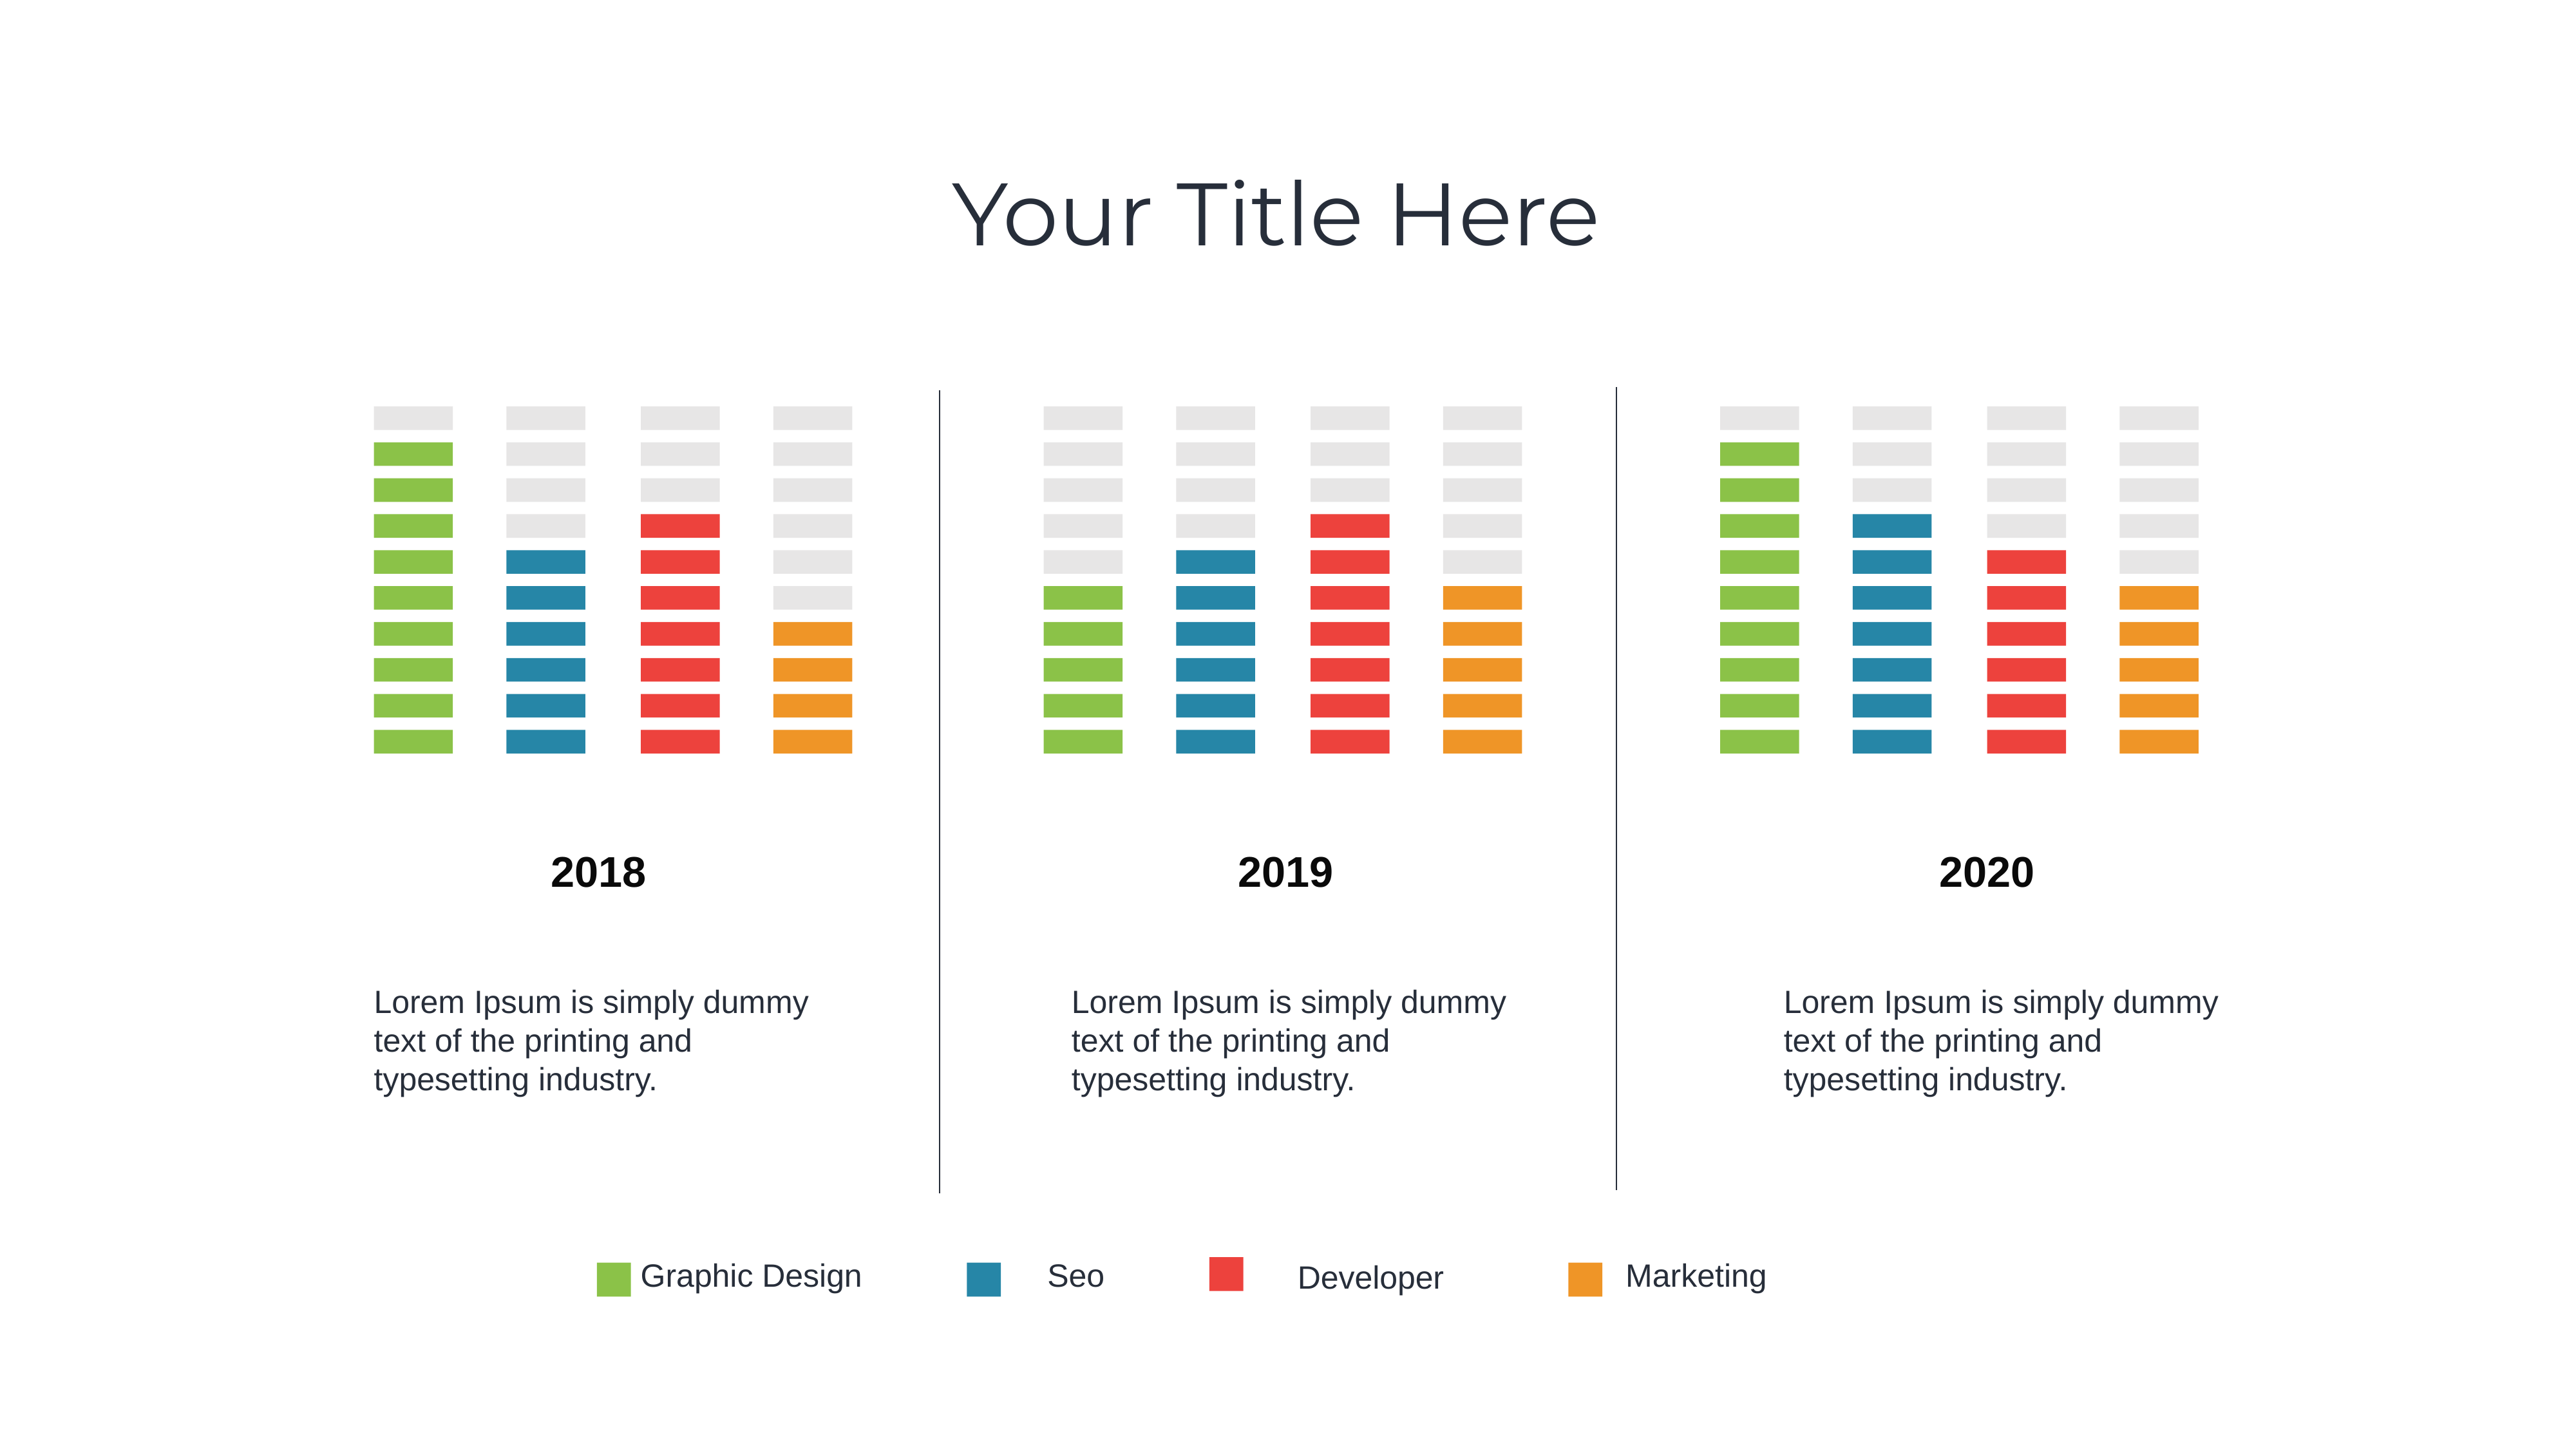

47
# Your Title Here

2018
2019
2020
Lorem Ipsum is simply dummy text of the printing and typesetting industry.
Lorem Ipsum is simply dummy text of the printing and typesetting industry.
Lorem Ipsum is simply dummy text of the printing and typesetting industry.
Graphic Design
Seo
Marketing
Developer